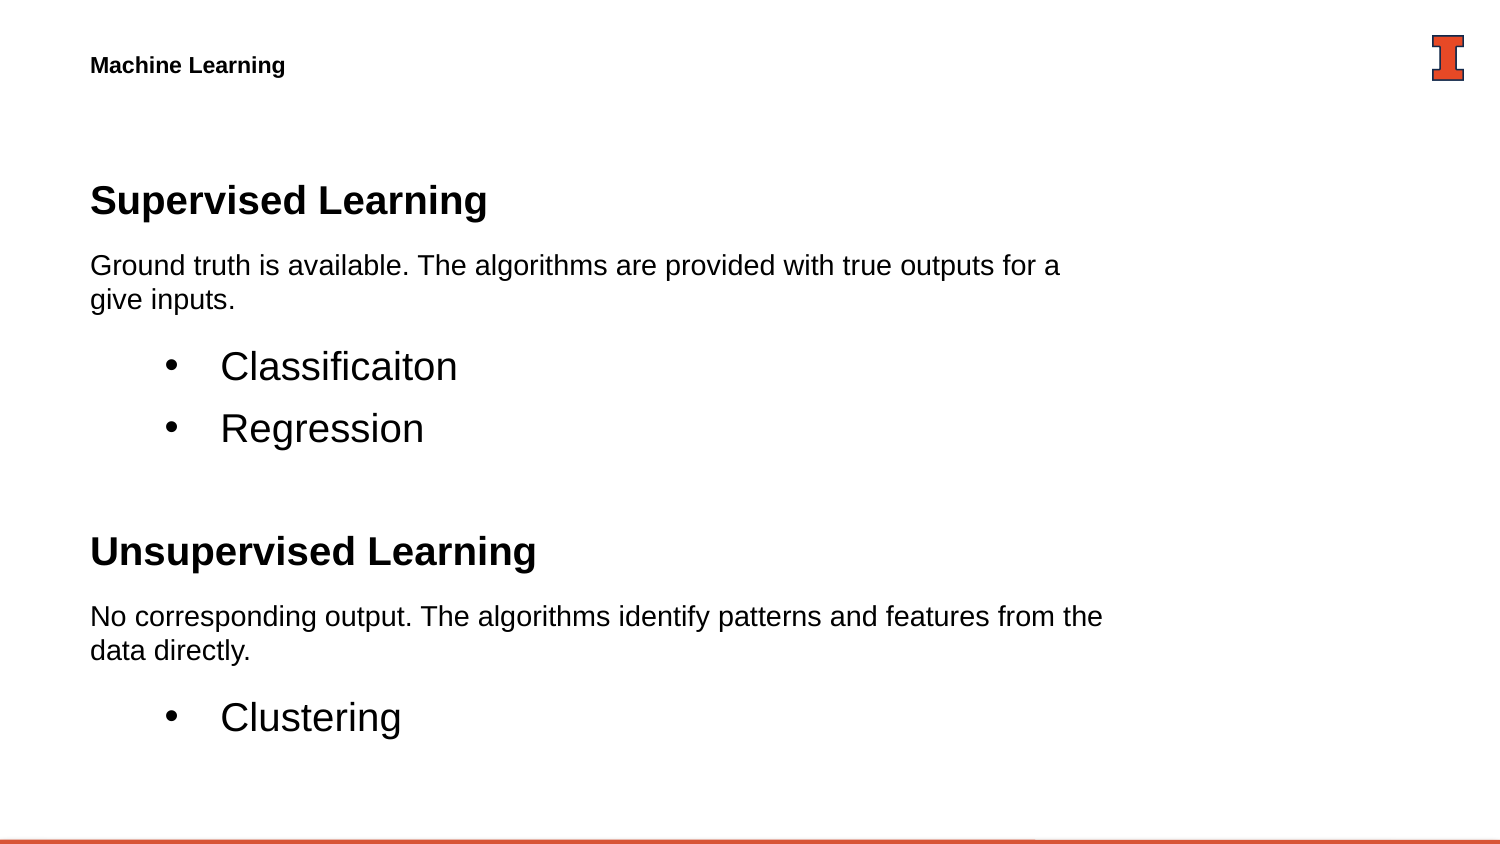

# Machine Learning
Supervised Learning
Ground truth is available. The algorithms are provided with true outputs for a give inputs.
Classificaiton
Regression

Unsupervised Learning
No corresponding output. The algorithms identify patterns and features from the data directly.
Clustering